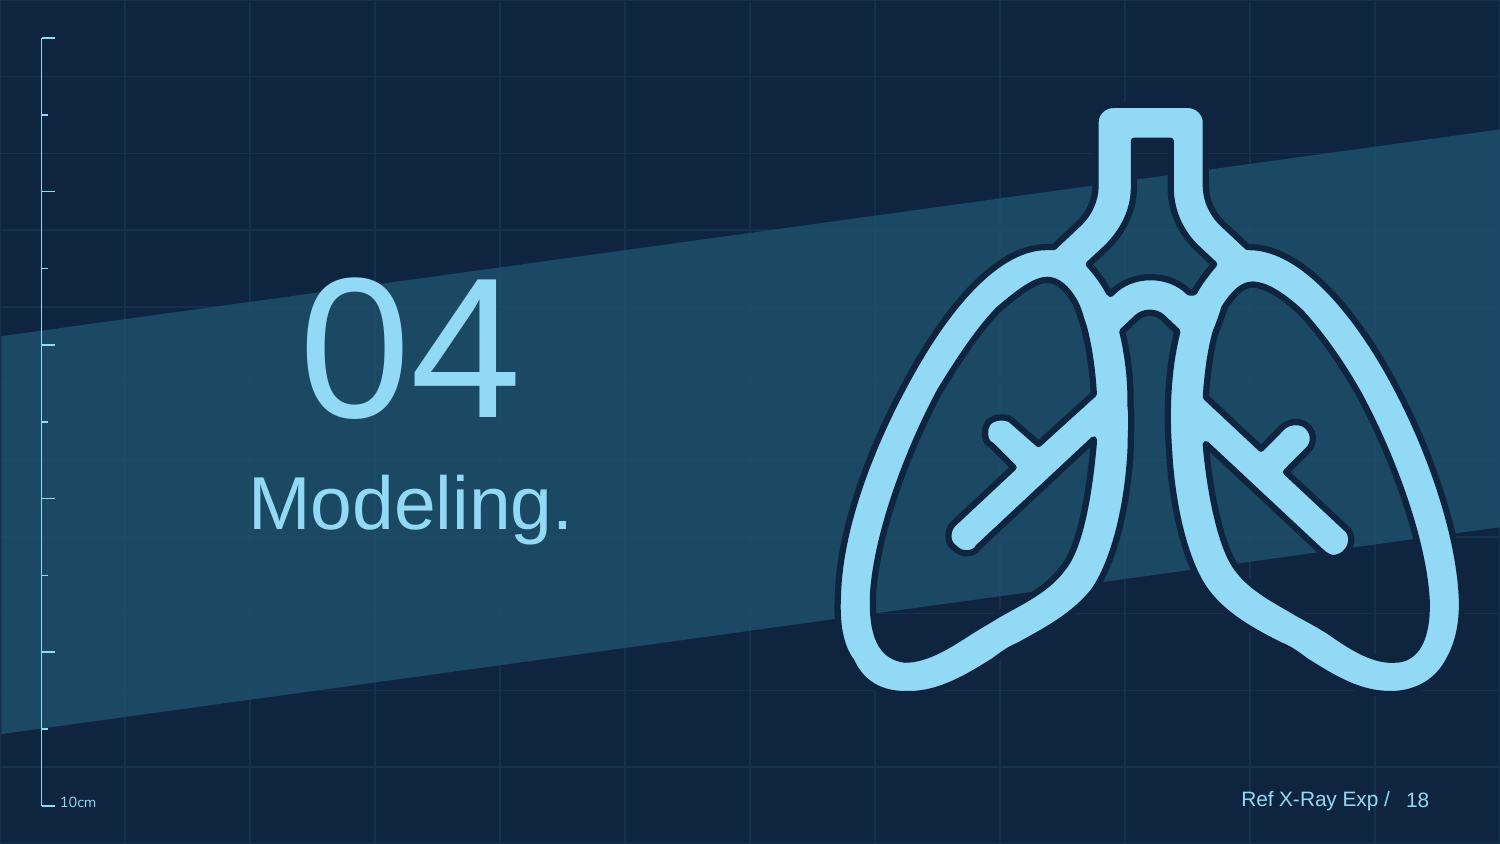

04
# Modeling.
Ref X-Ray Exp /
18